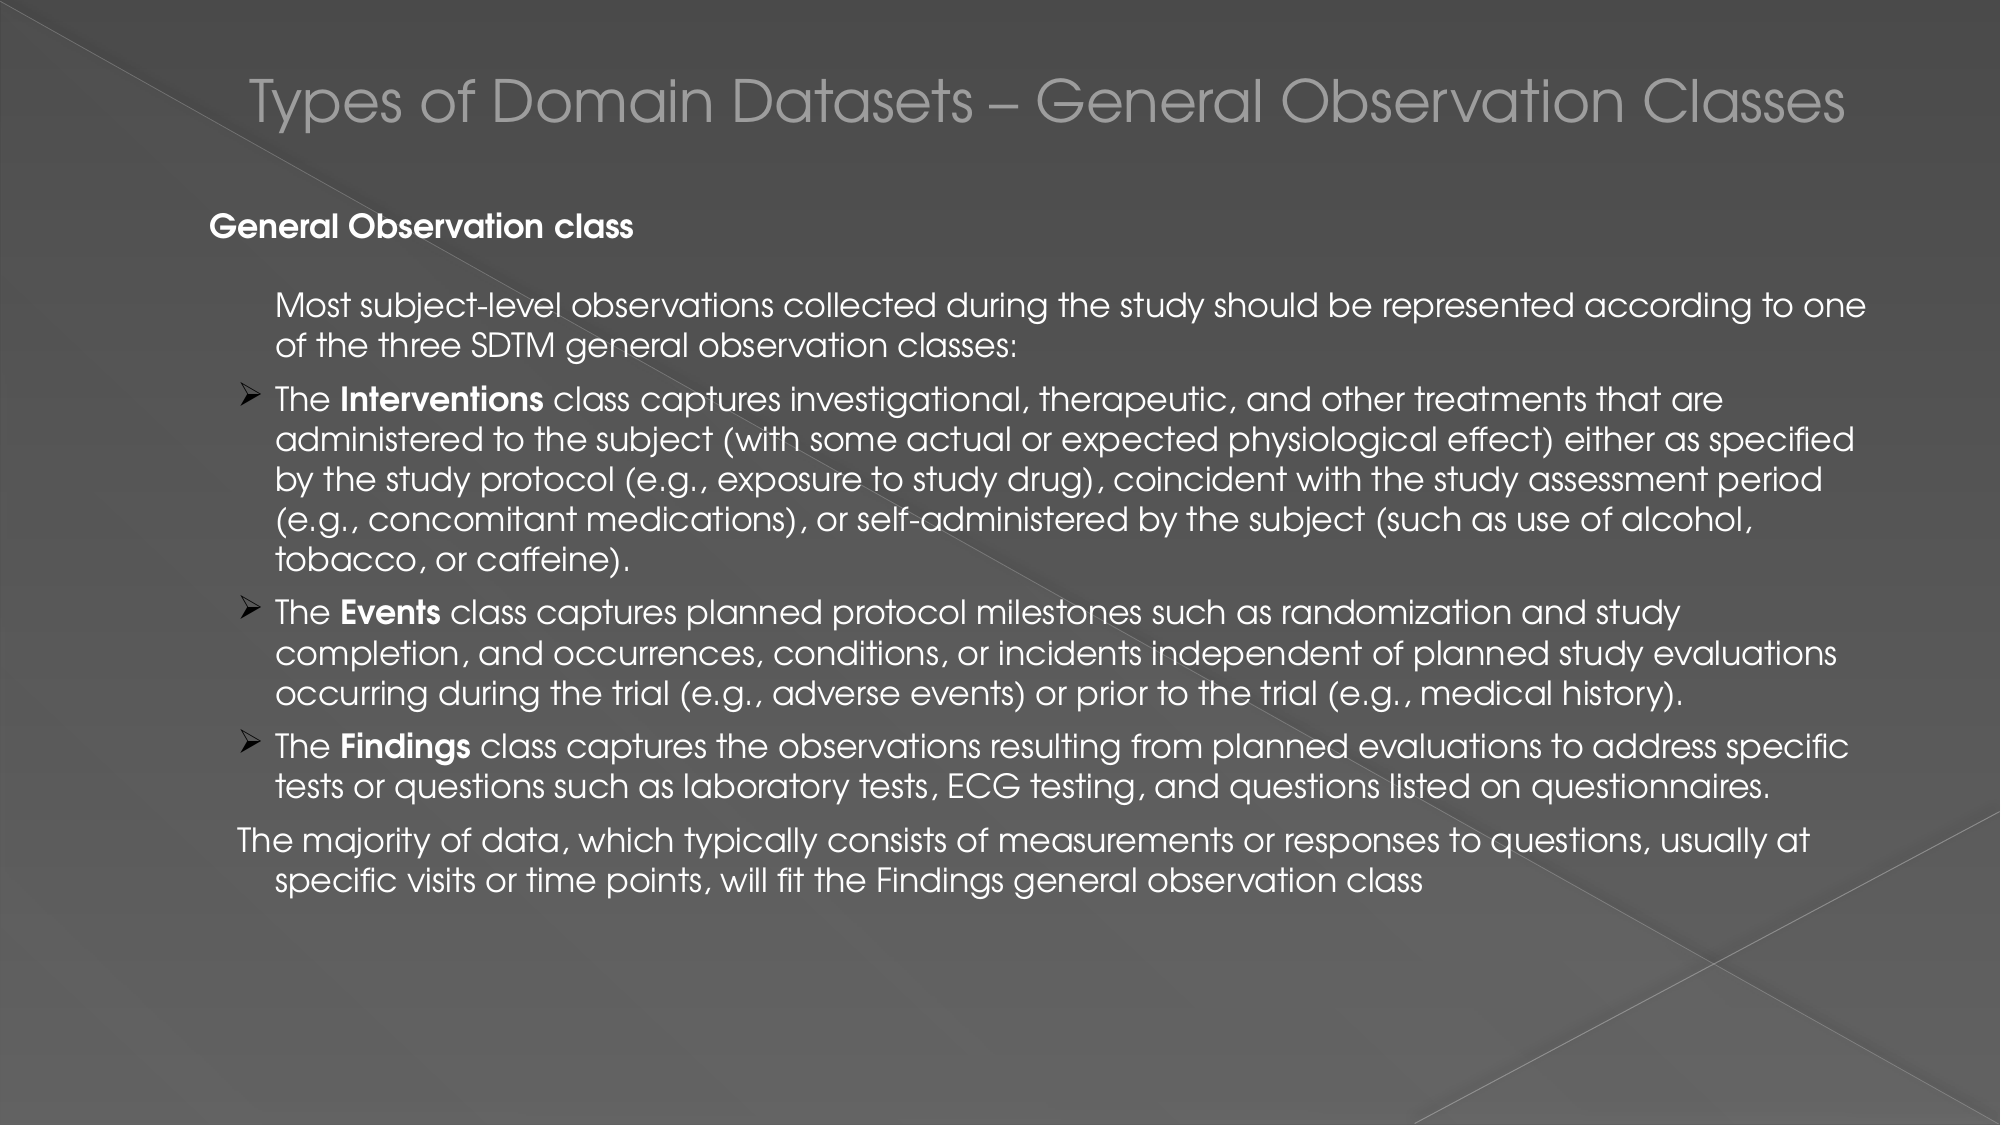

# Types of Domain Datasets – General Observation Classes
 General Observation class

Most subject-level observations collected during the study should be represented according to one of the three SDTM general observation classes:
The Interventions class captures investigational, therapeutic, and other treatments that are administered to the subject (with some actual or expected physiological effect) either as specified by the study protocol (e.g., exposure to study drug), coincident with the study assessment period (e.g., concomitant medications), or self-administered by the subject (such as use of alcohol, tobacco, or caffeine).
The Events class captures planned protocol milestones such as randomization and study completion, and occurrences, conditions, or incidents independent of planned study evaluations occurring during the trial (e.g., adverse events) or prior to the trial (e.g., medical history).
The Findings class captures the observations resulting from planned evaluations to address specific tests or questions such as laboratory tests, ECG testing, and questions listed on questionnaires.
The majority of data, which typically consists of measurements or responses to questions, usually at specific visits or time points, will fit the Findings general observation class